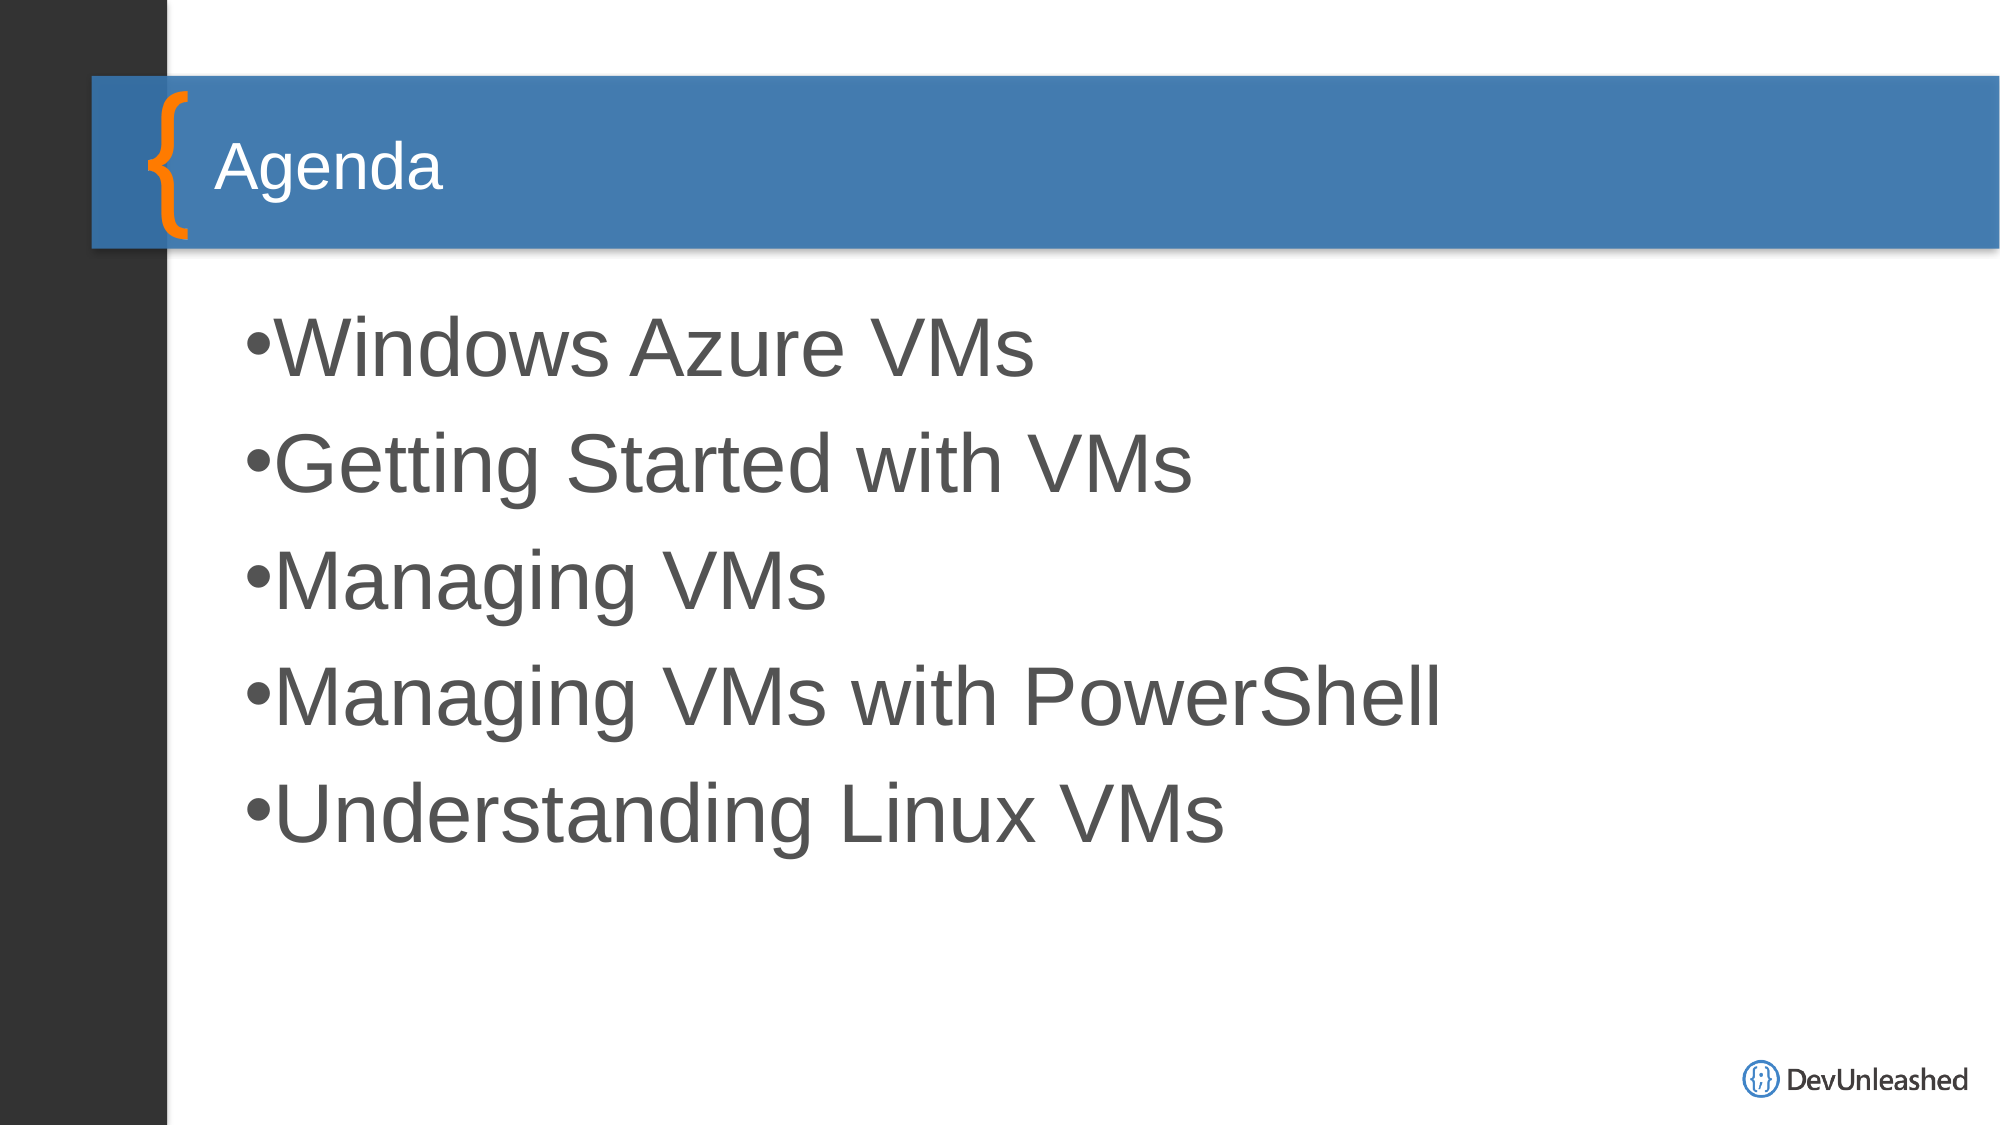

# Agenda
Windows Azure VMs
Getting Started with VMs
Managing VMs
Managing VMs with PowerShell
Understanding Linux VMs